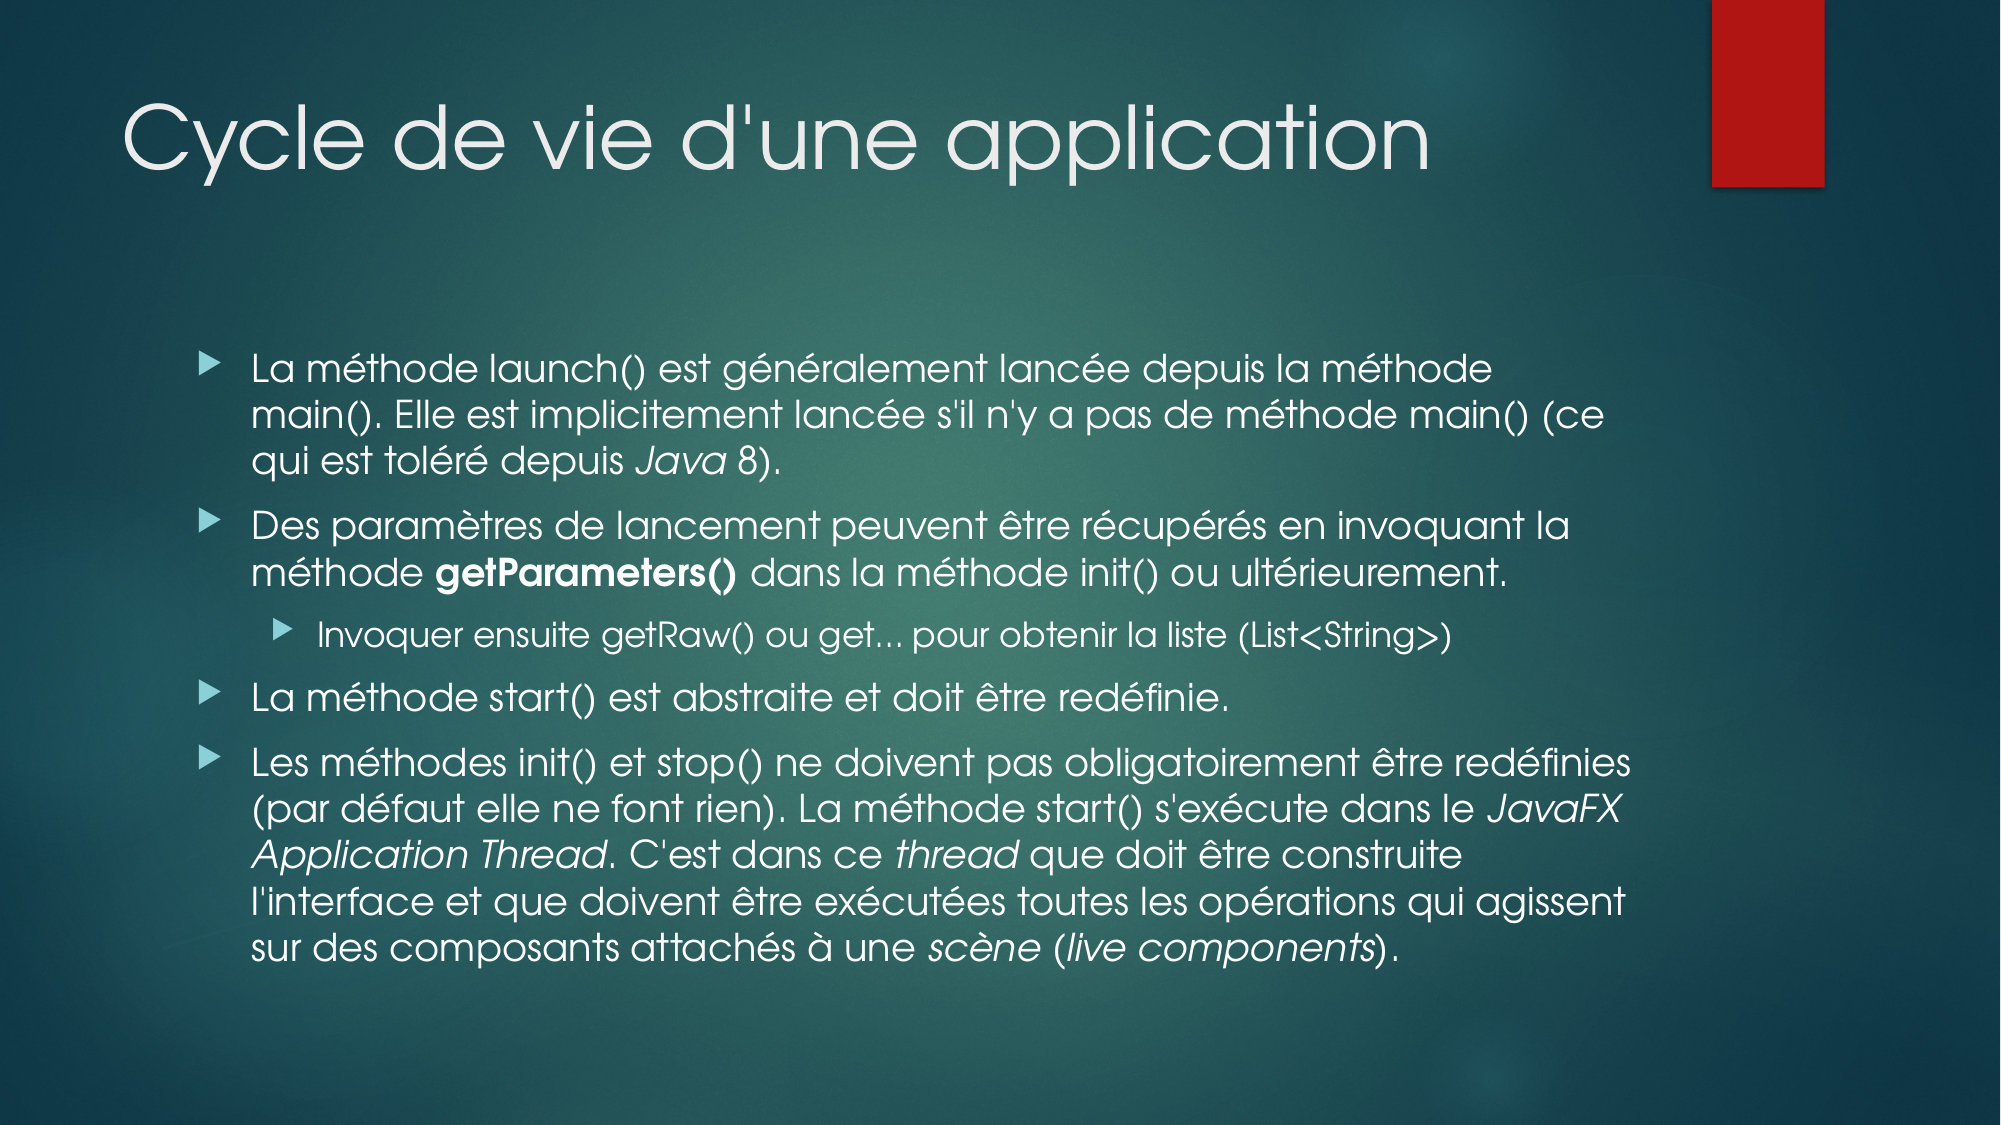

# Cycle de vie d'une application
La méthode launch() est généralement lancée depuis la méthode main(). Elle est implicitement lancée s'il n'y a pas de méthode main() (ce qui est toléré depuis Java 8).
Des paramètres de lancement peuvent être récupérés en invoquant la méthode getParameters() dans la méthode init() ou ultérieurement.
Invoquer ensuite getRaw() ou get… pour obtenir la liste (List<String>)
La méthode start() est abstraite et doit être redéfinie.
Les méthodes init() et stop() ne doivent pas obligatoirement être redéfinies (par défaut elle ne font rien). La méthode start() s'exécute dans le JavaFX Application Thread. C'est dans ce thread que doit être construite l'interface et que doivent être exécutées toutes les opérations qui agissent sur des composants attachés à une scène (live components).